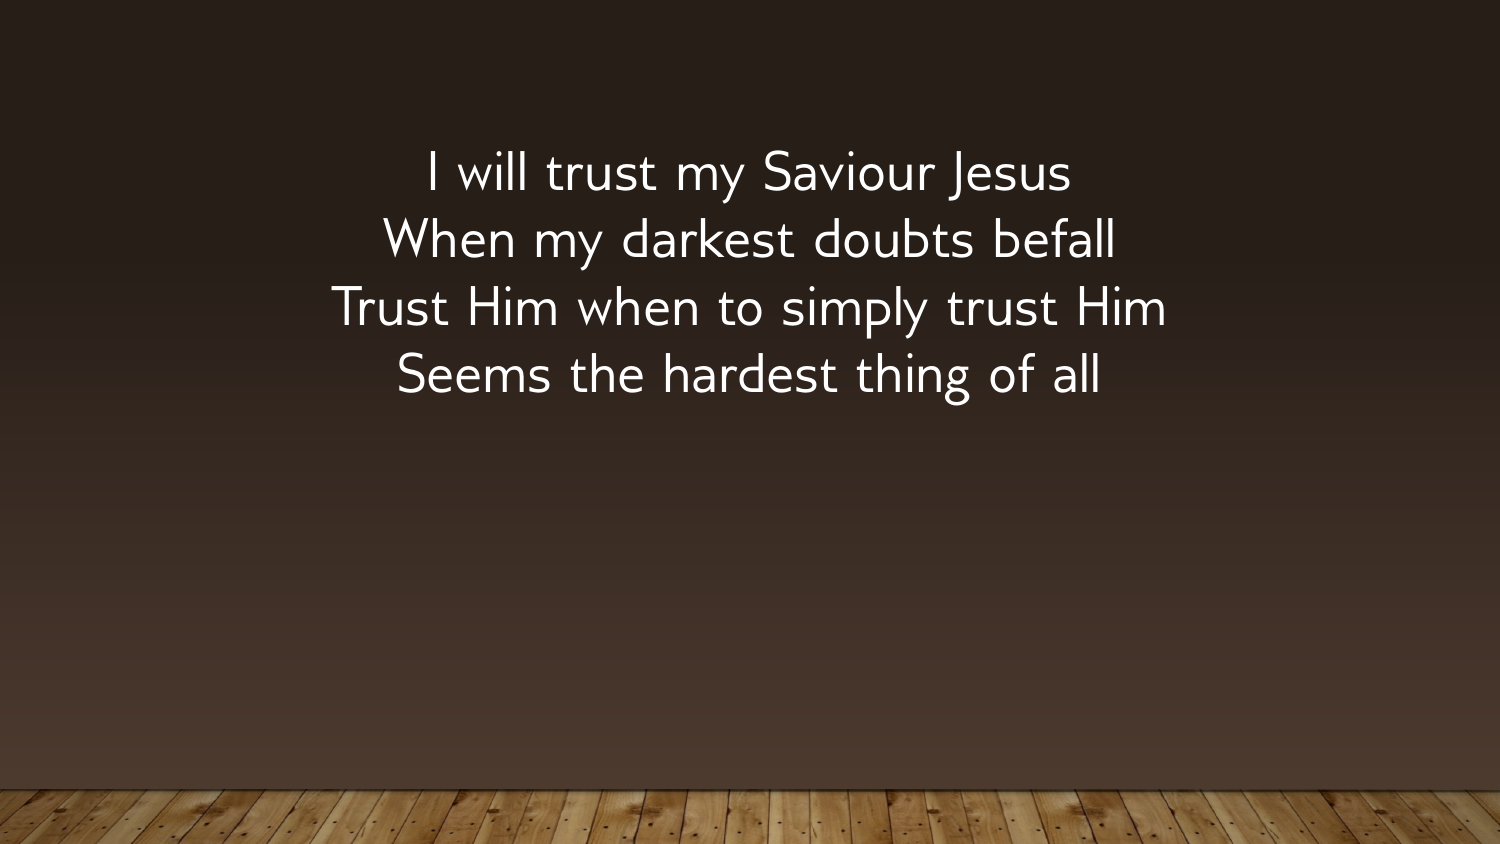

I will trust my Saviour Jesus
When my darkest doubts befall
Trust Him when to simply trust Him
Seems the hardest thing of all